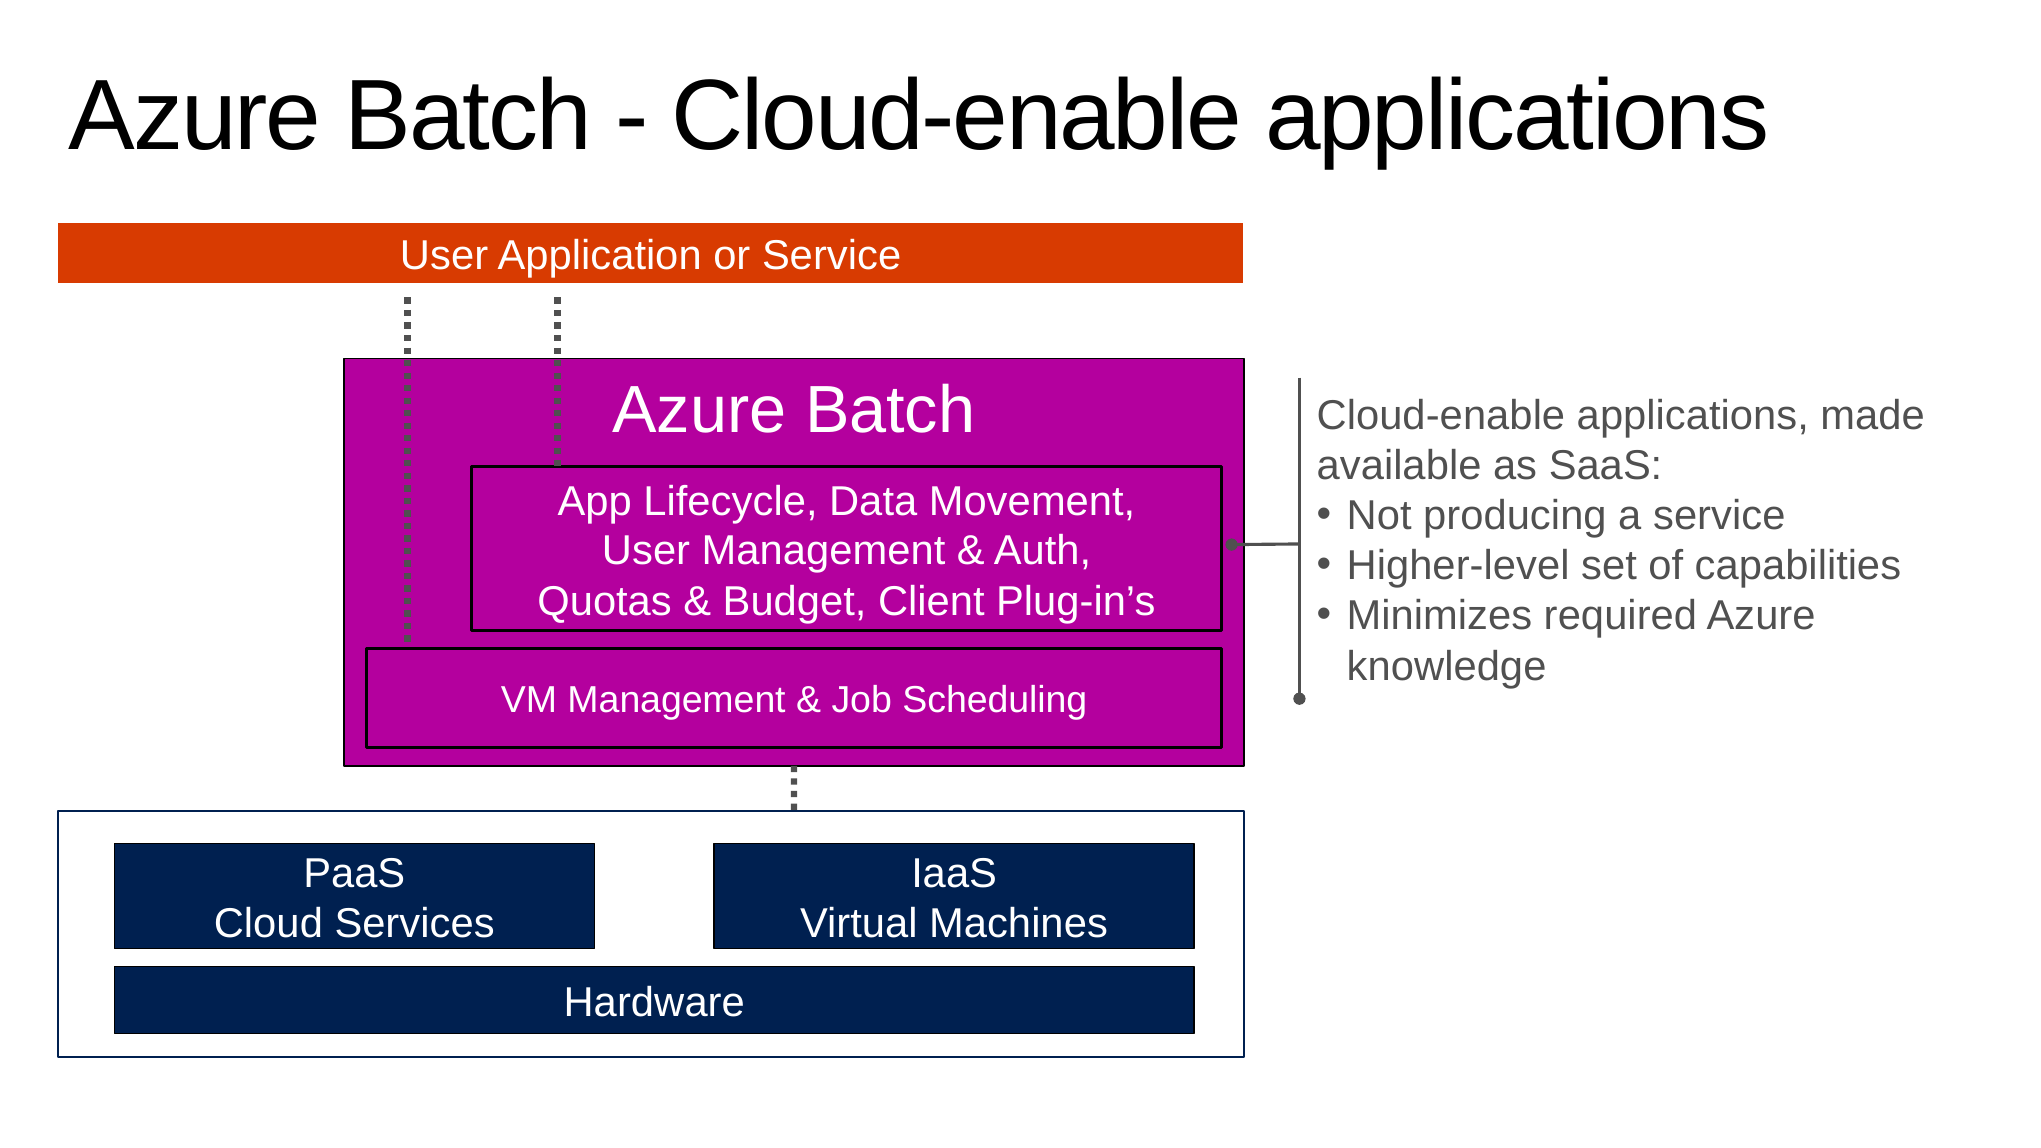

# Azure Batch - Cloud-enable applications
User Application or Service
Azure Batch
Cloud-enable applications, made available as SaaS:
Not producing a service
Higher-level set of capabilities
Minimizes required Azure knowledge
App Lifecycle, Data Movement,
User Management & Auth,
Quotas & Budget, Client Plug-in’s
VM Management & Job Scheduling

PaaS
Cloud Services
IaaS
Virtual Machines
Hardware